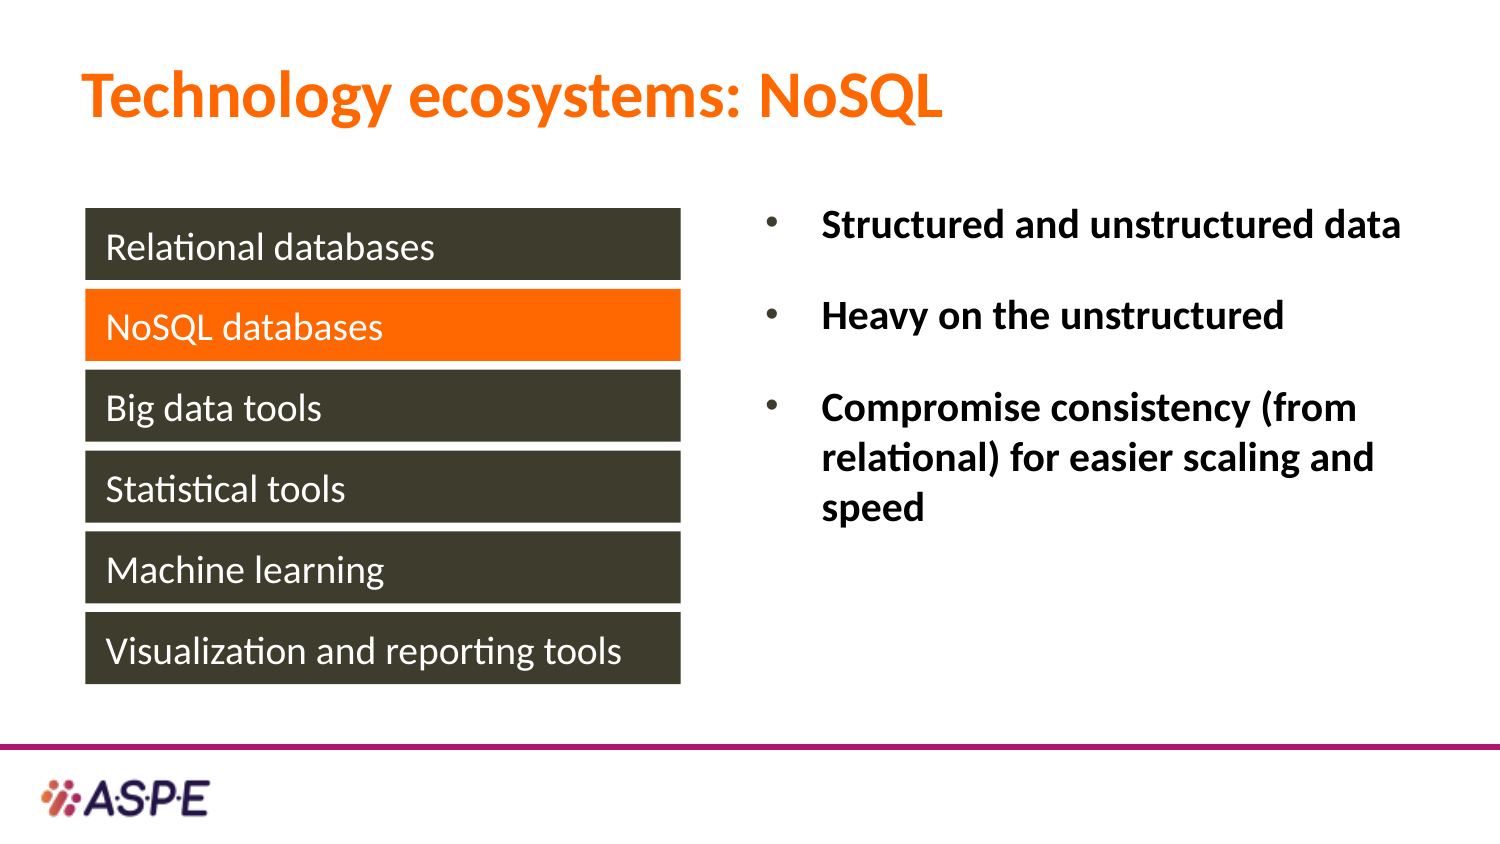

# Technology ecosystems: NoSQL
Structured and unstructured data
Heavy on the unstructured
Compromise consistency (from relational) for easier scaling and speed

Relational databases
NoSQL databases
Big data tools
Statistical tools
Machine learning
Visualization and reporting tools